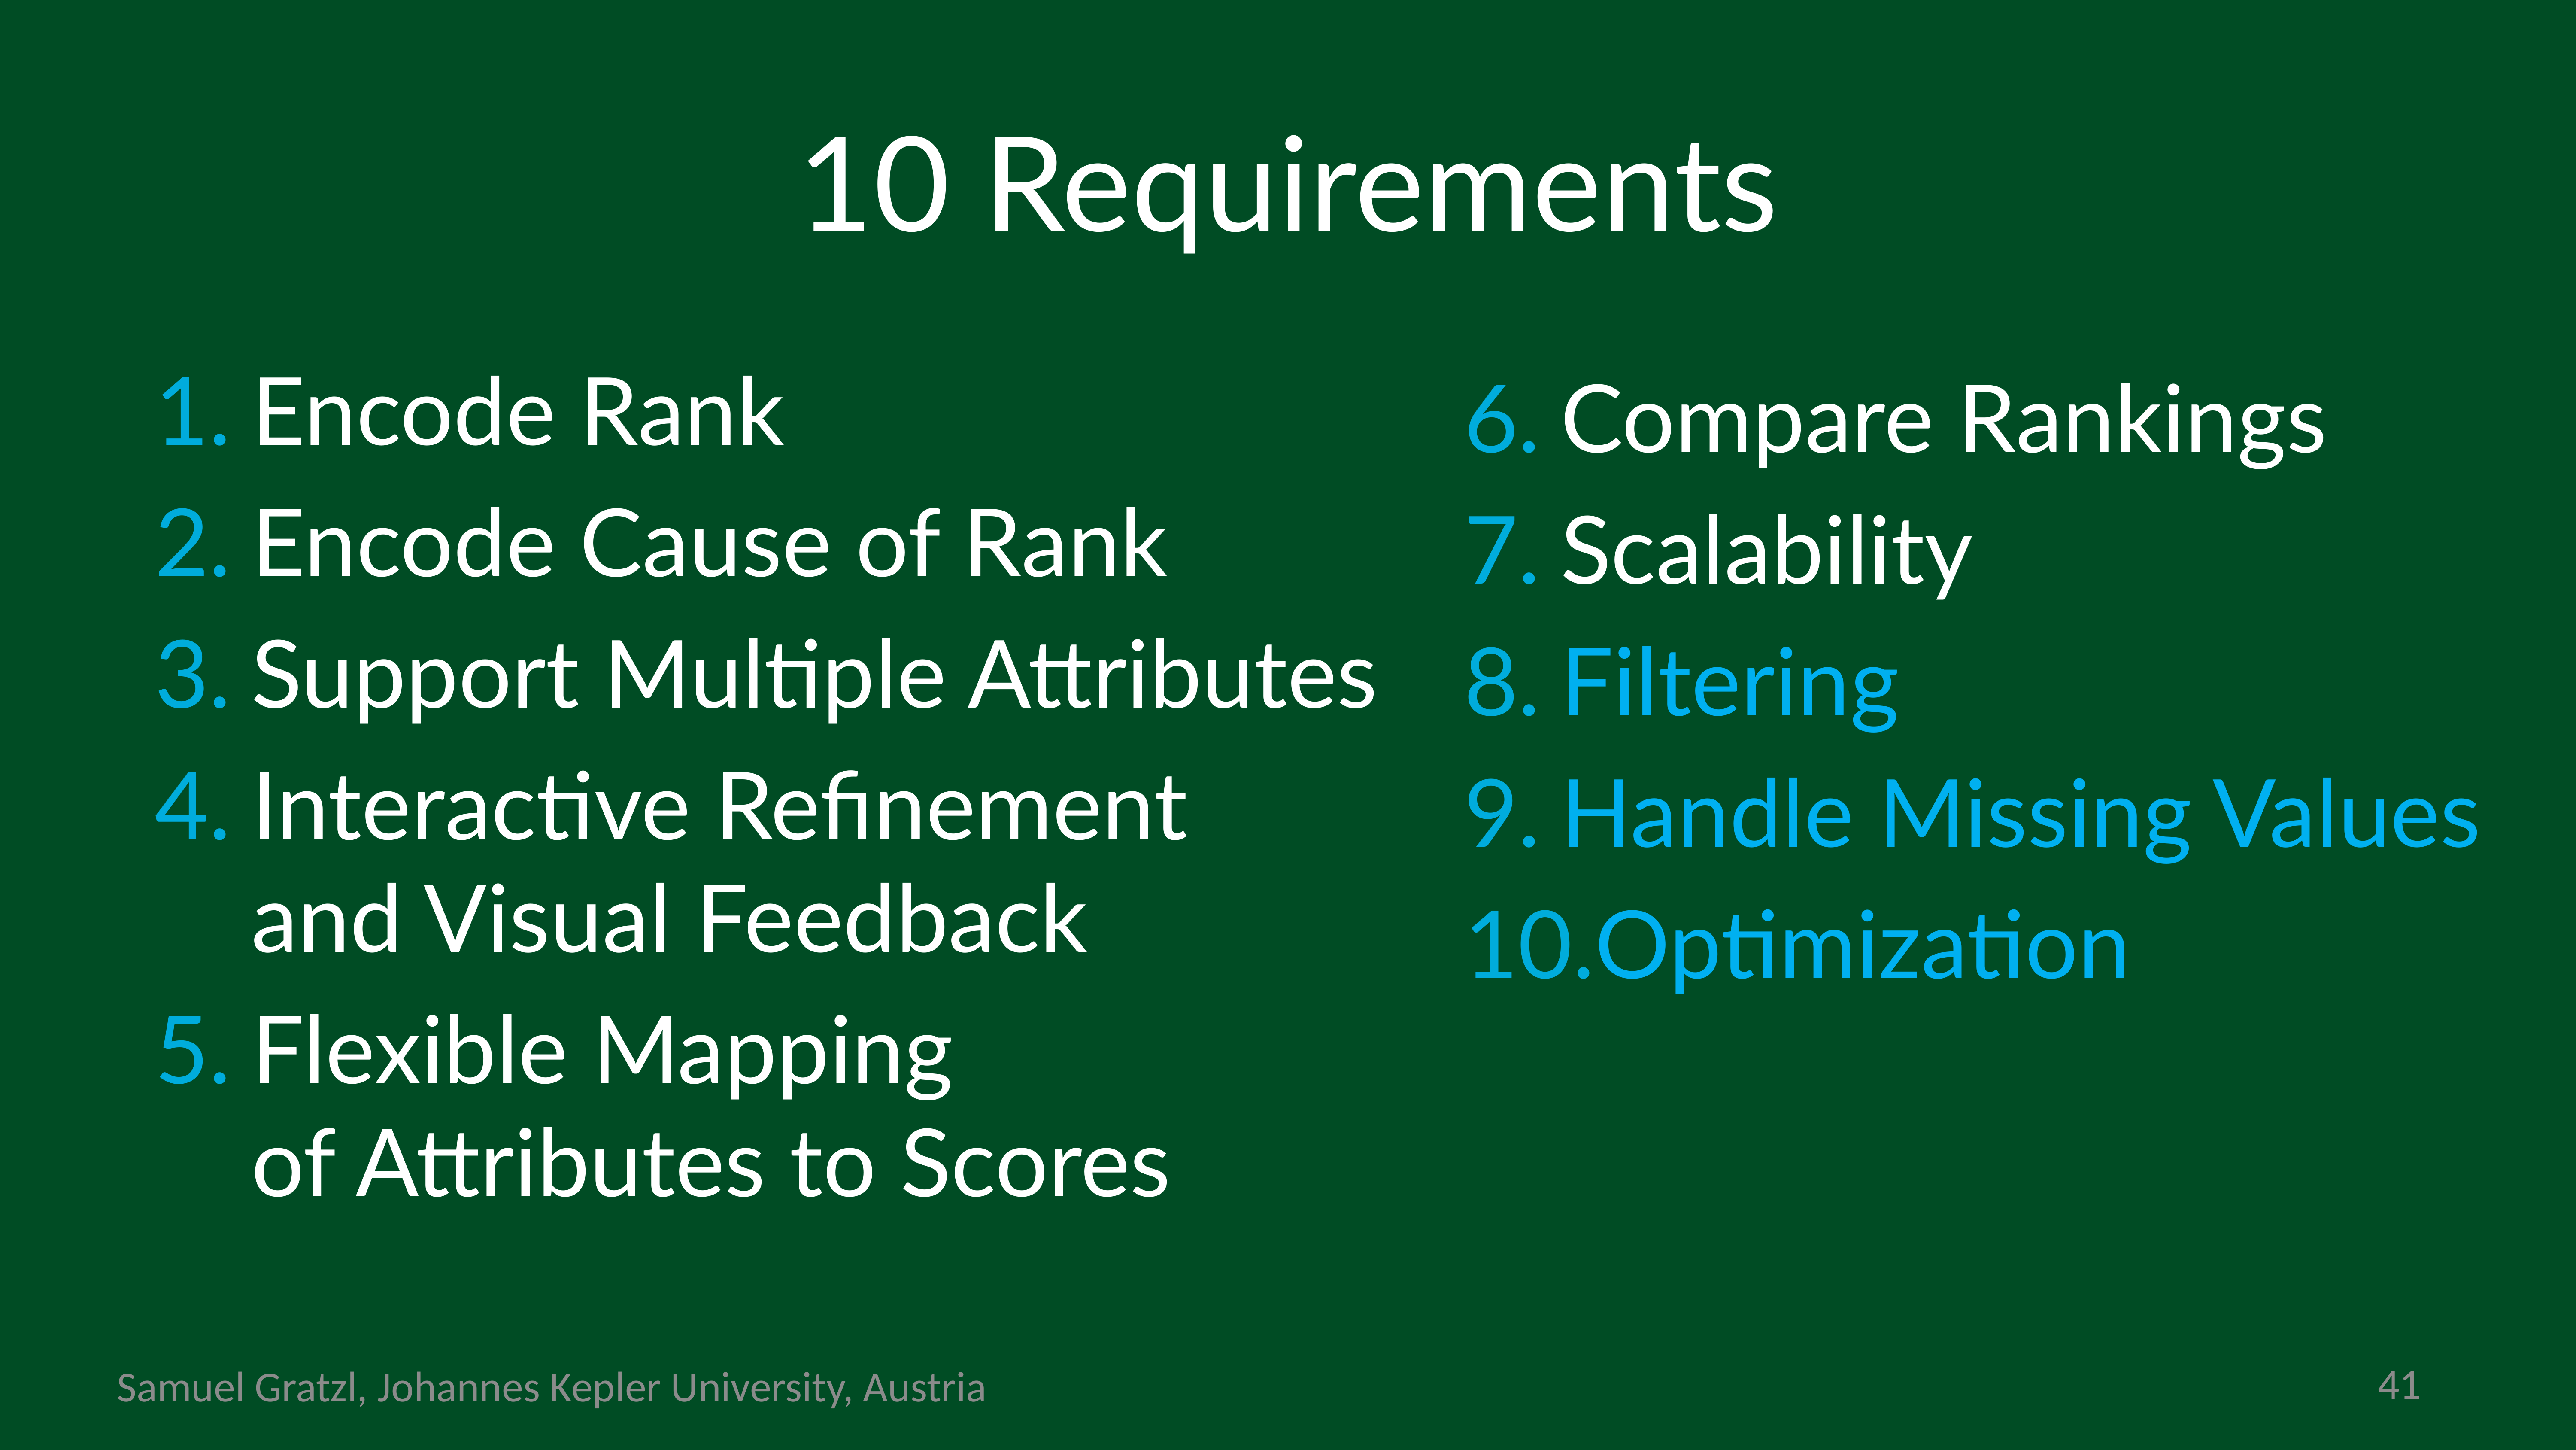

# 10 Requirements
Encode Rank
Encode Cause of Rank
Support Multiple Attributes
Interactive Refinement
and Visual Feedback
Flexible Mapping
of Attributes to Scores
Compare Rankings
Scalability

Filtering
Handle Missing Values
Optimization
41
Samuel Gratzl, Johannes Kepler University, Austria